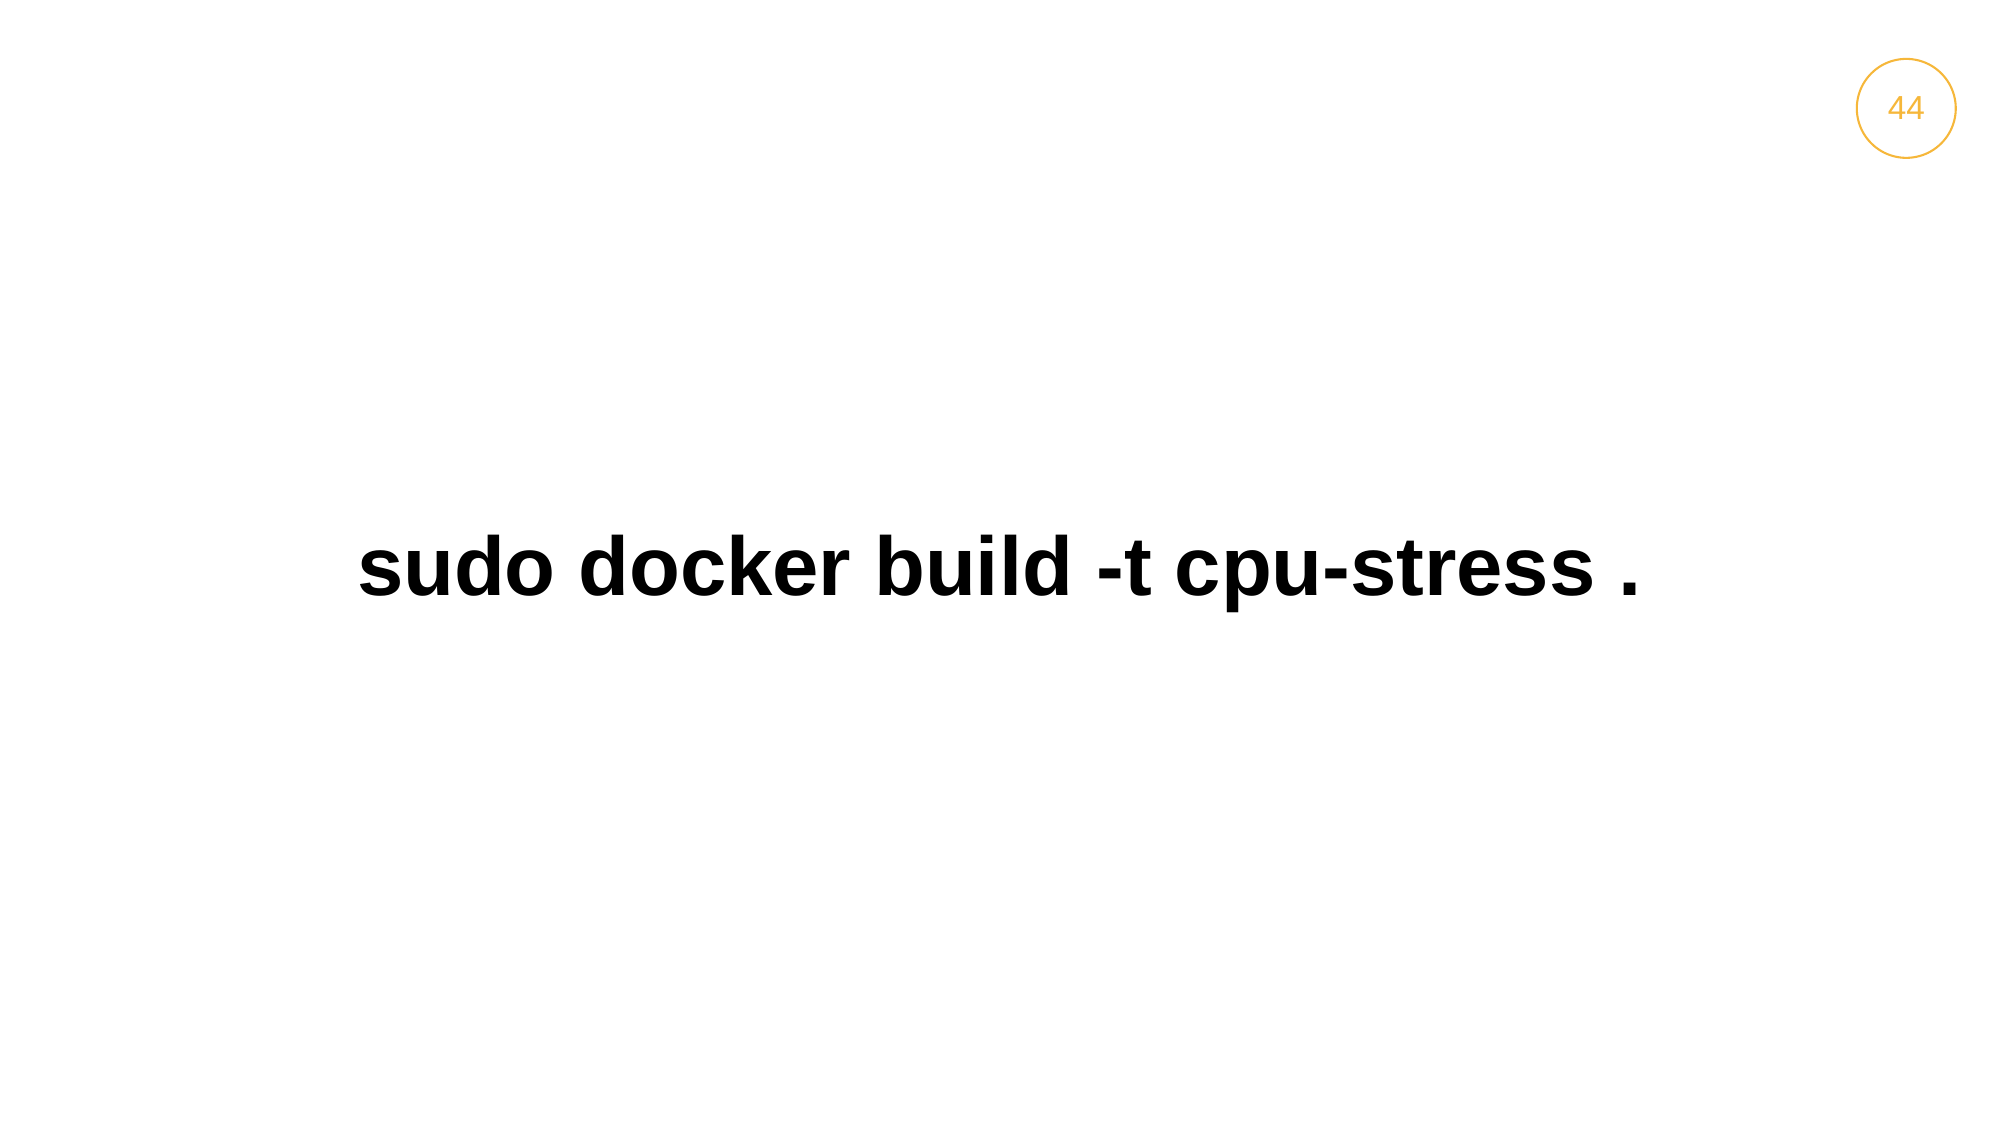

44
38
sudo docker build -t cpu-stress .